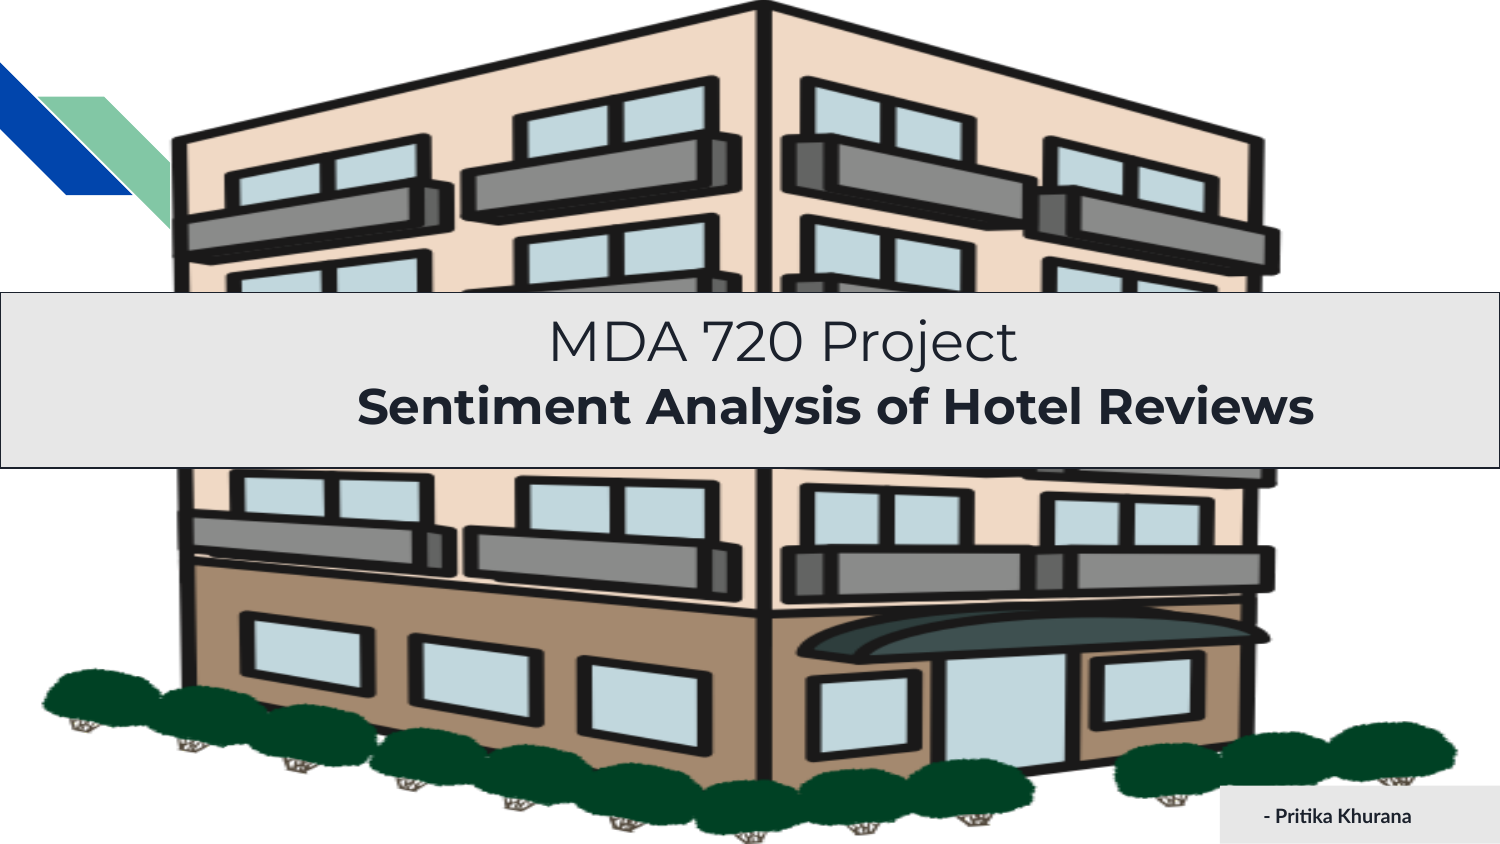

# MDA 720 Project
                        Sentiment Analysis of Hotel Reviews
      - Pritika Khurana